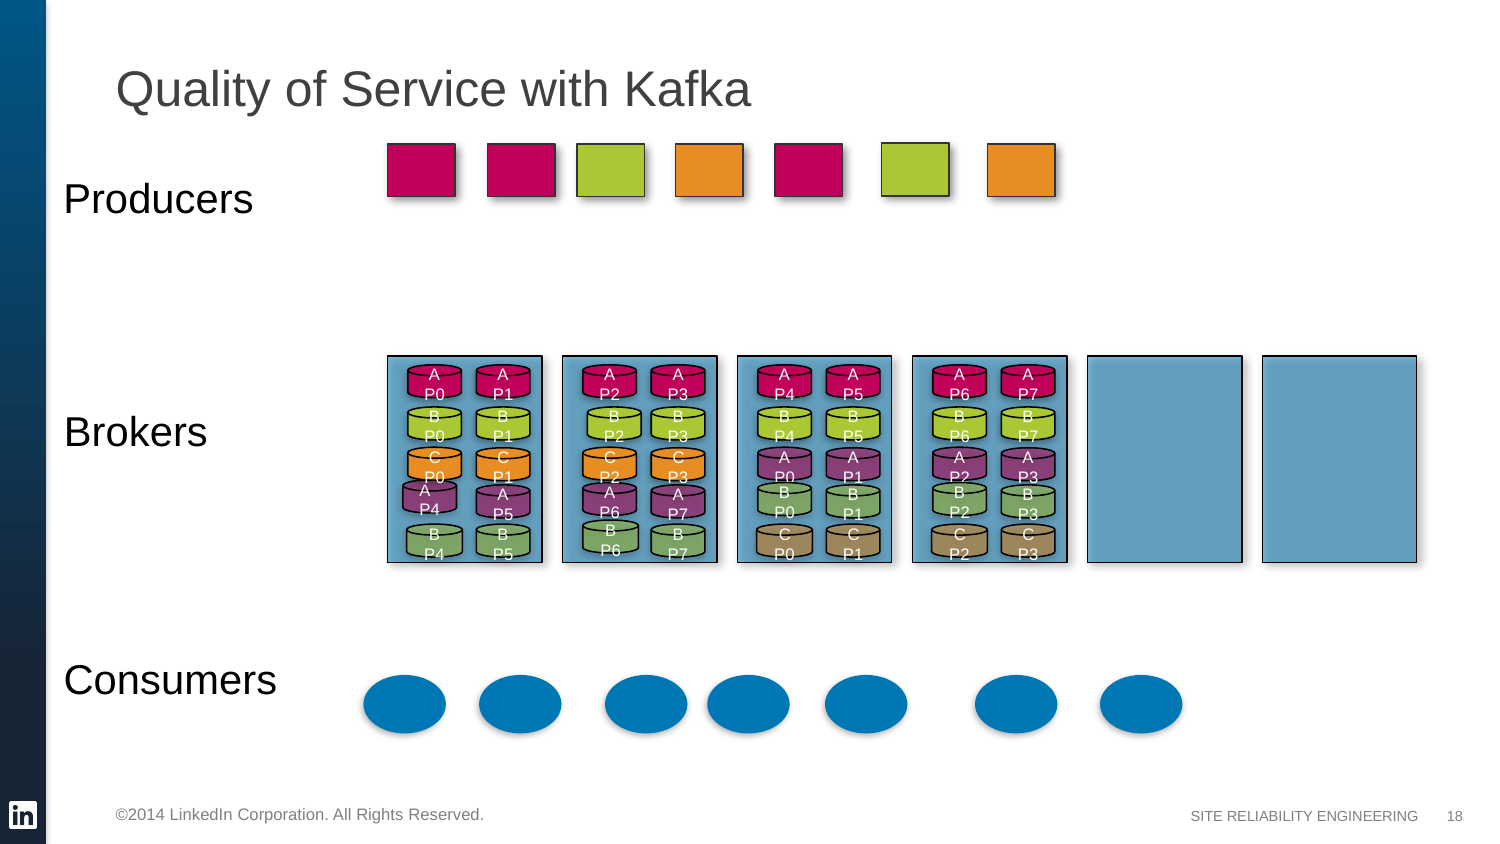

# Quality of Service with Kafka

Producers
Brokers
Consumers

 A
P0
 A
P1
 A
P2
 A
P3
 A
P4
 A
P5
 A
P6
 A
P7
 B
P0
 B
P1
 B
P2
 B
P3
 B
P4
 B
P5
 B
P6
 B
P7
 C
P0
 C
P2
 A
P0
 A
P2
 C
P1
 C
P3
 A
P1
 A
P3
A
P4
 A
P6
 B
P0
 B
P2
 A
P5
 A
P7
 B
P1
 B
P3
 B
P6
 B
P4
 B
P5
 B
P7
 C
P0
 C
P1
 C
P2
 C
P3

18